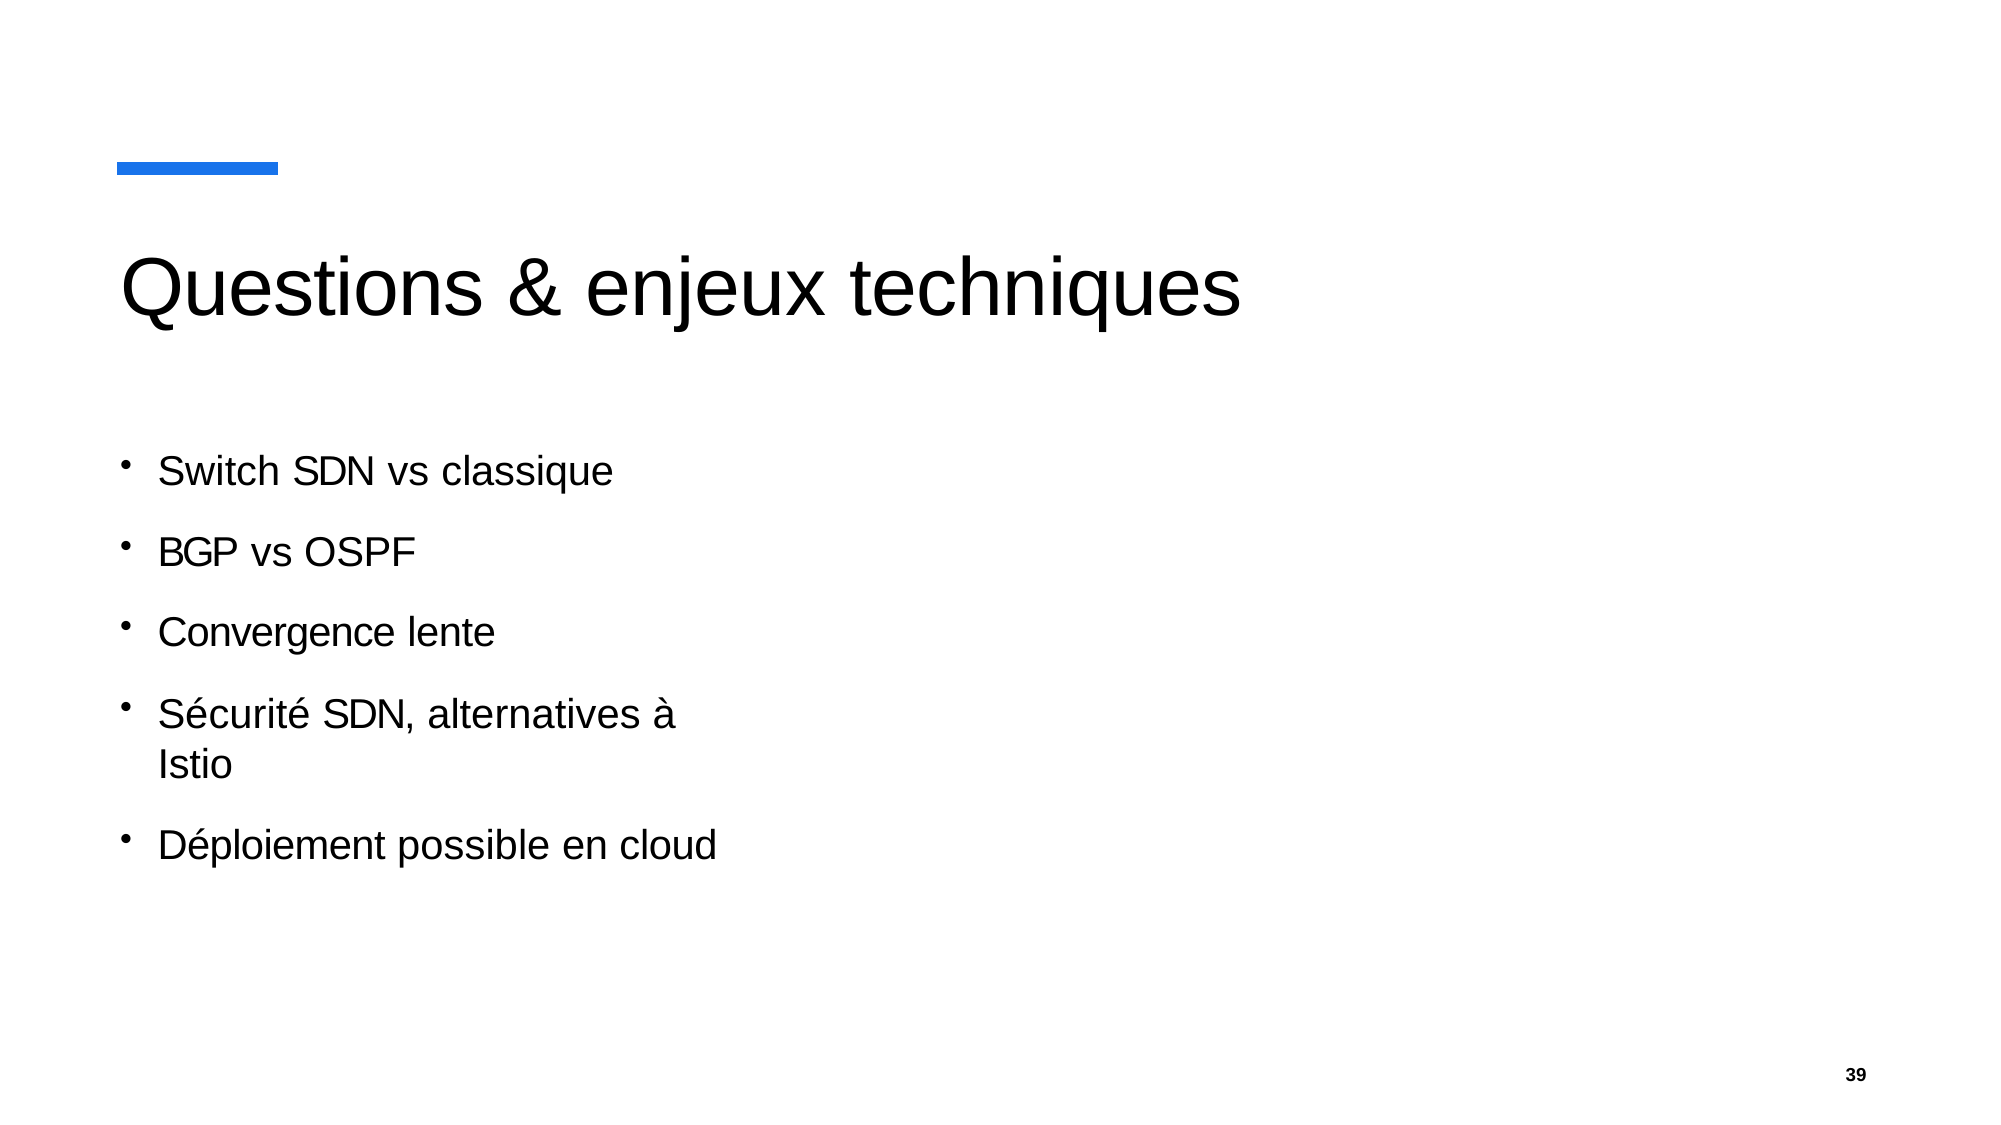

# Questions & enjeux techniques
Switch SDN vs classique
BGP vs OSPF
Convergence lente
Sécurité SDN, alternatives à Istio
Déploiement possible en cloud
39